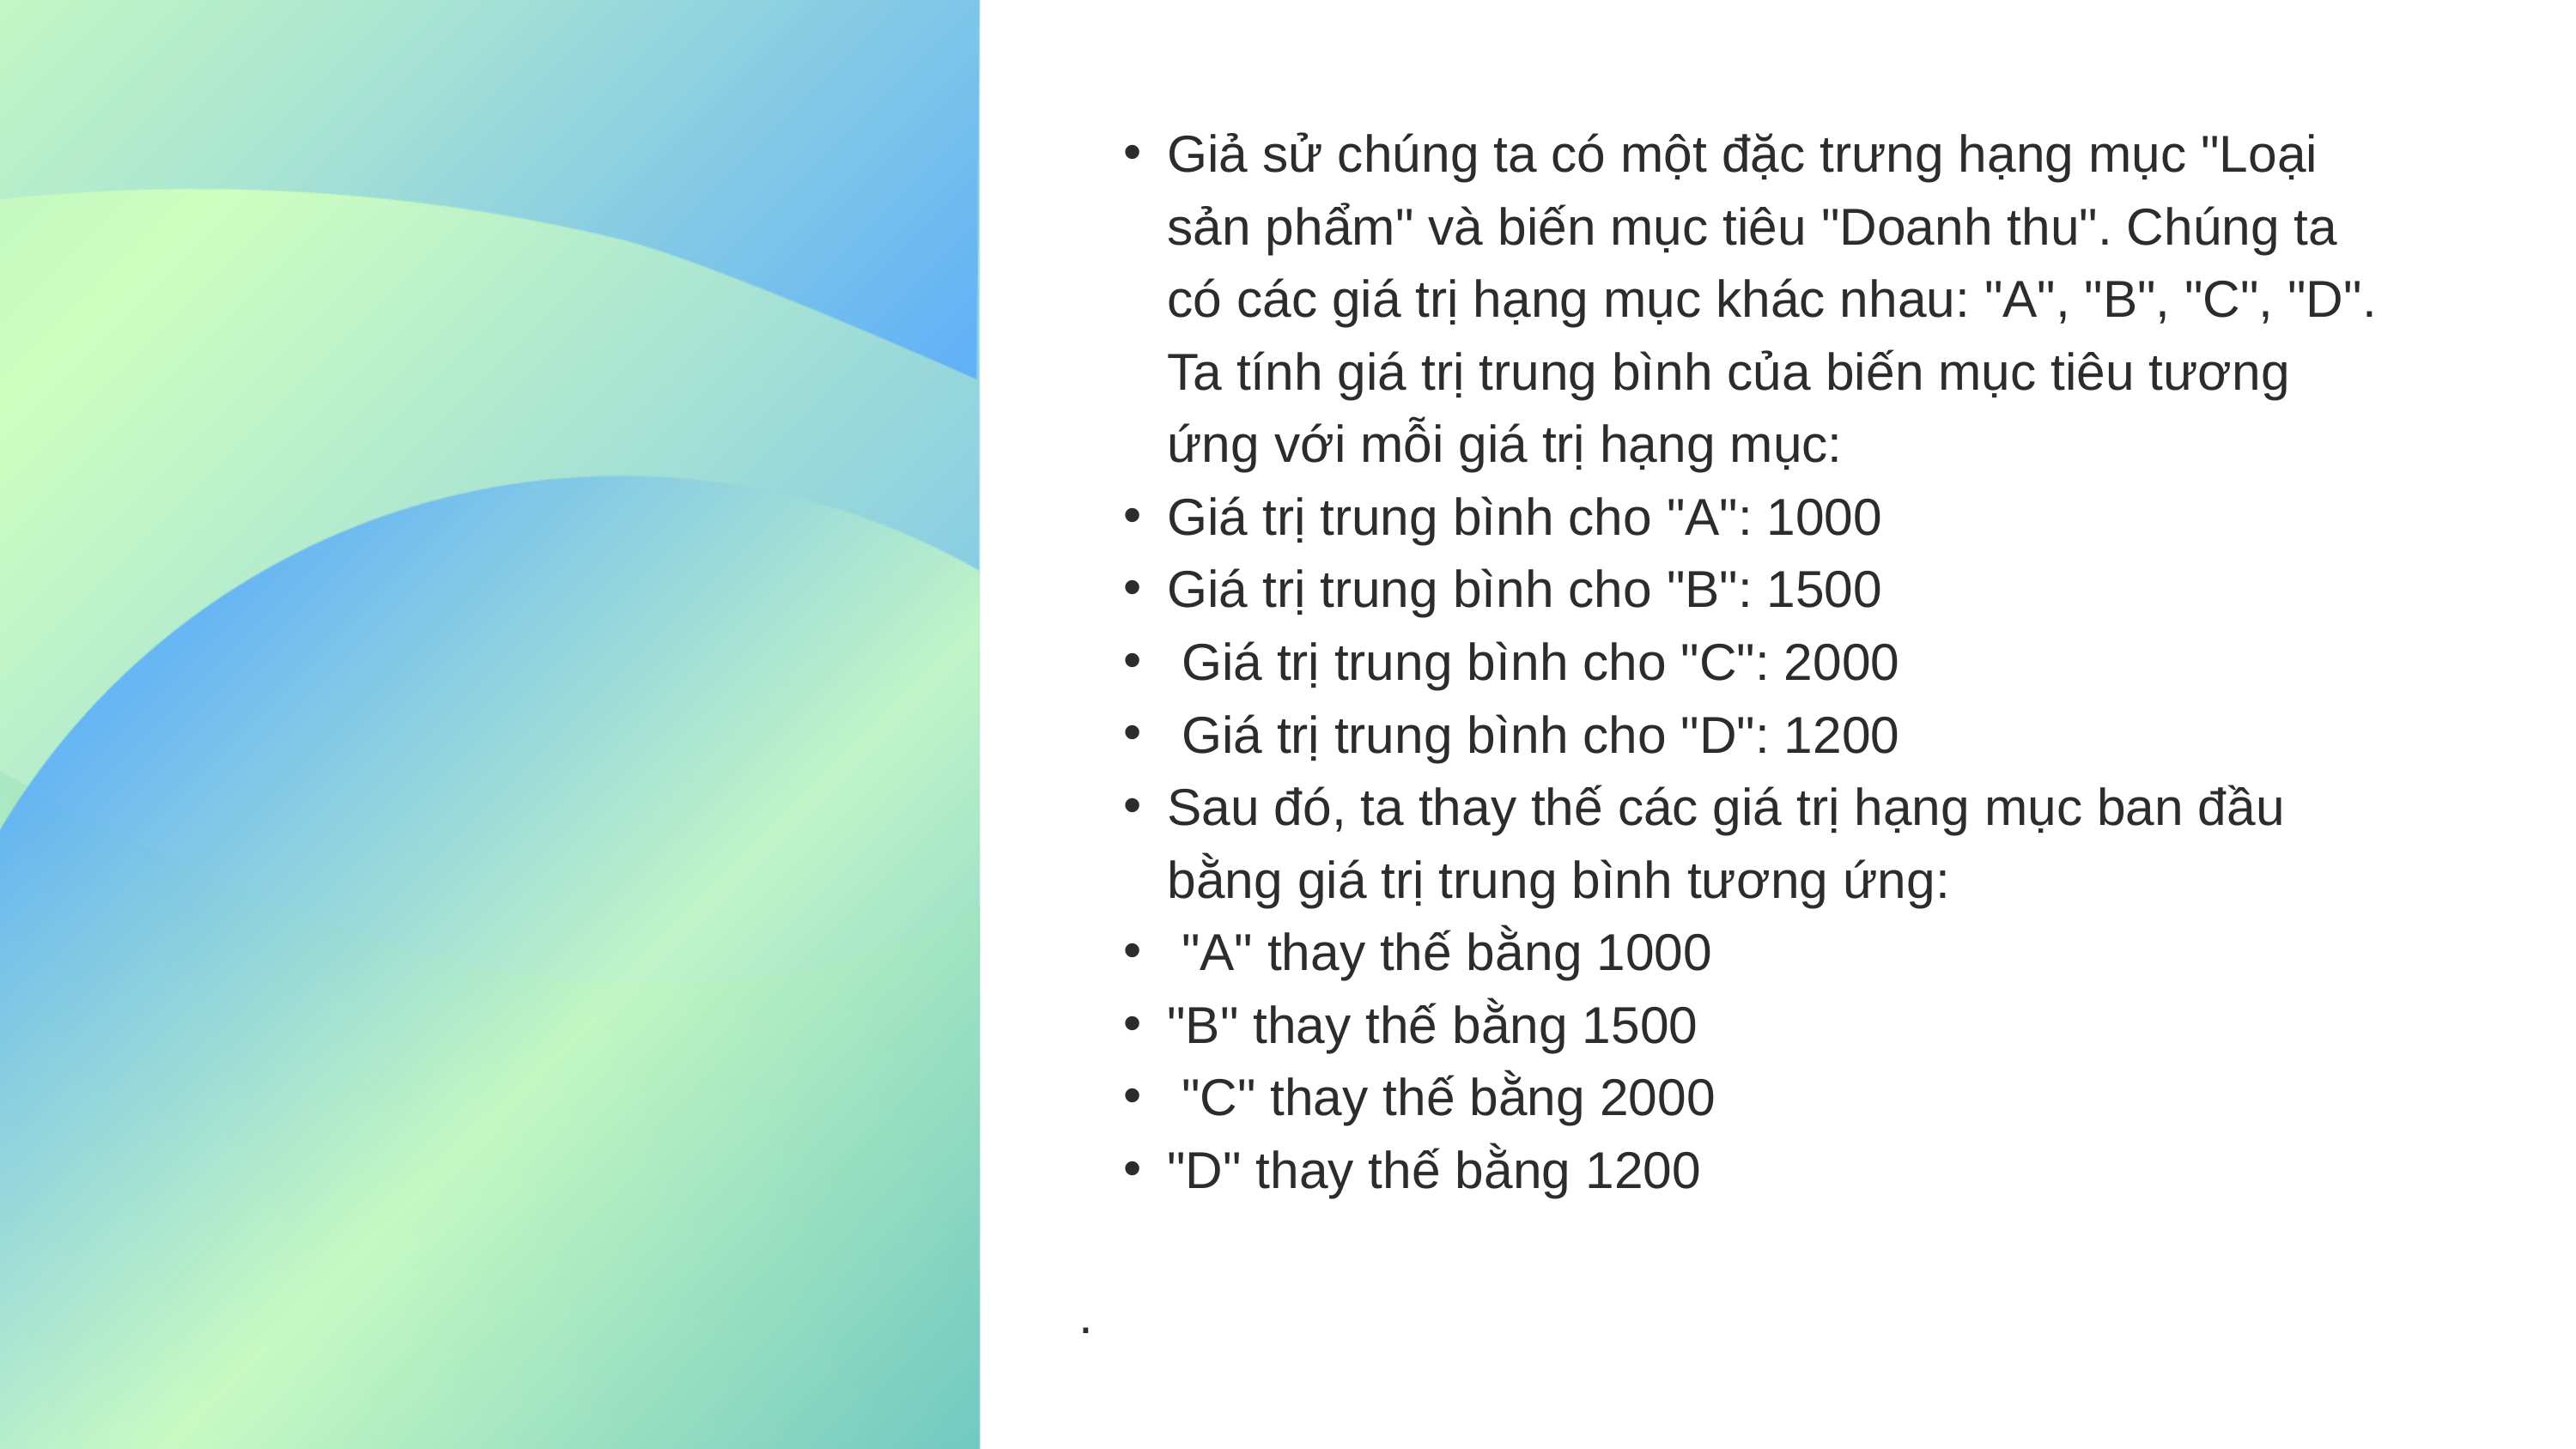

Giả sử chúng ta có một đặc trưng hạng mục "Loại sản phẩm" và biến mục tiêu "Doanh thu". Chúng ta có các giá trị hạng mục khác nhau: "A", "B", "C", "D". Ta tính giá trị trung bình của biến mục tiêu tương ứng với mỗi giá trị hạng mục:
Giá trị trung bình cho "A": 1000
Giá trị trung bình cho "B": 1500
 Giá trị trung bình cho "C": 2000
 Giá trị trung bình cho "D": 1200
Sau đó, ta thay thế các giá trị hạng mục ban đầu bằng giá trị trung bình tương ứng:
 "A" thay thế bằng 1000
"B" thay thế bằng 1500
 "C" thay thế bằng 2000
"D" thay thế bằng 1200

.